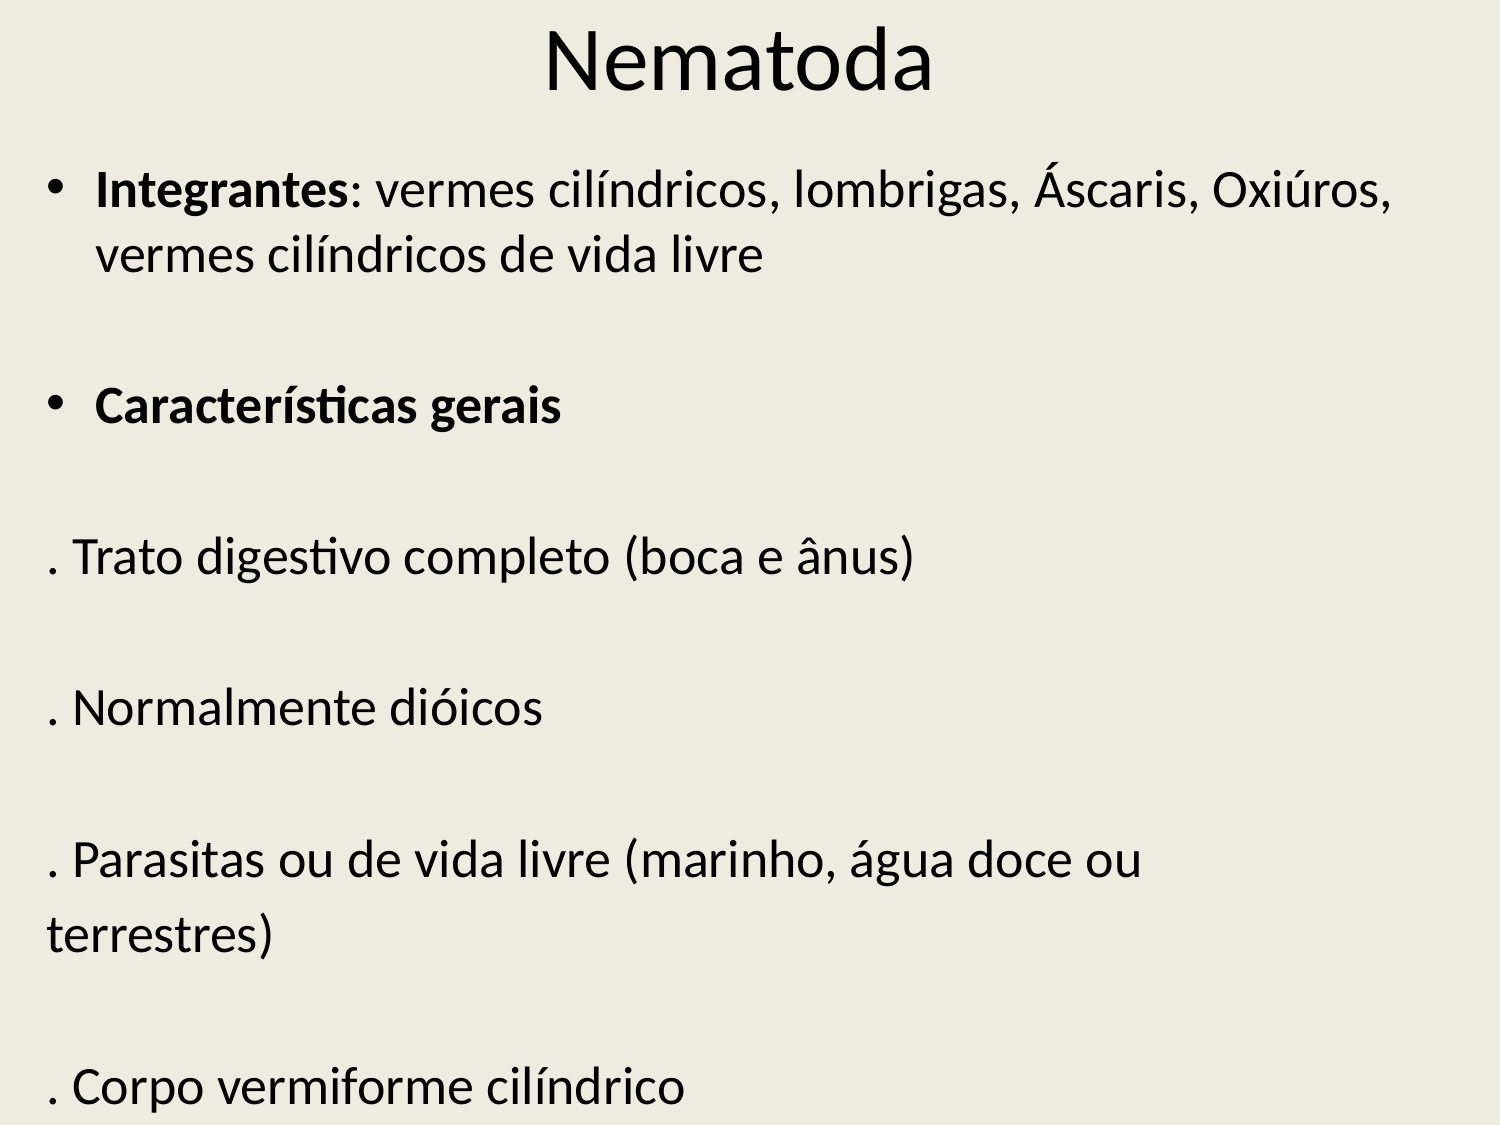

# Nematoda
Integrantes: vermes cilíndricos, lombrigas, Áscaris, Oxiúros, vermes cilíndricos de vida livre

Características gerais

. Trato digestivo completo (boca e ânus)

. Normalmente dióicos

. Parasitas ou de vida livre (marinho, água doce ou
terrestres)

. Corpo vermiforme cilíndrico